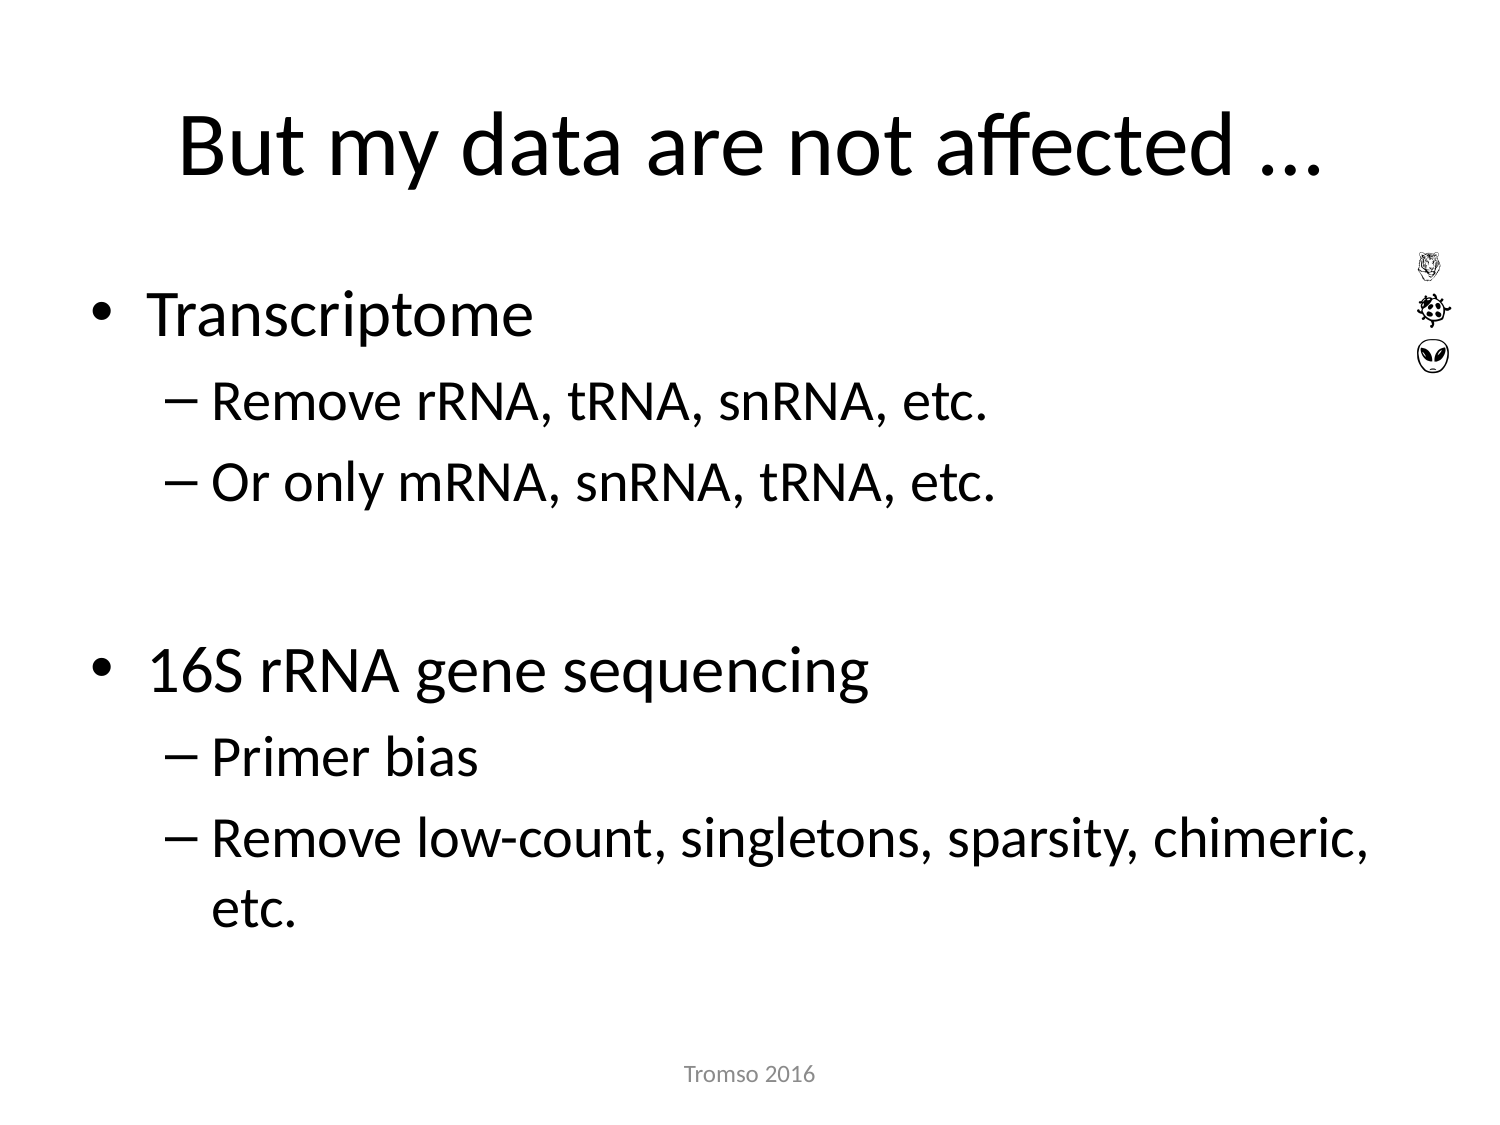

# But my data are not affected …
🐯
🐞
👽
Transcriptome
Remove rRNA, tRNA, snRNA, etc.
Or only mRNA, snRNA, tRNA, etc.

16S rRNA gene sequencing
Primer bias
Remove low-count, singletons, sparsity, chimeric, etc.
Tromso 2016